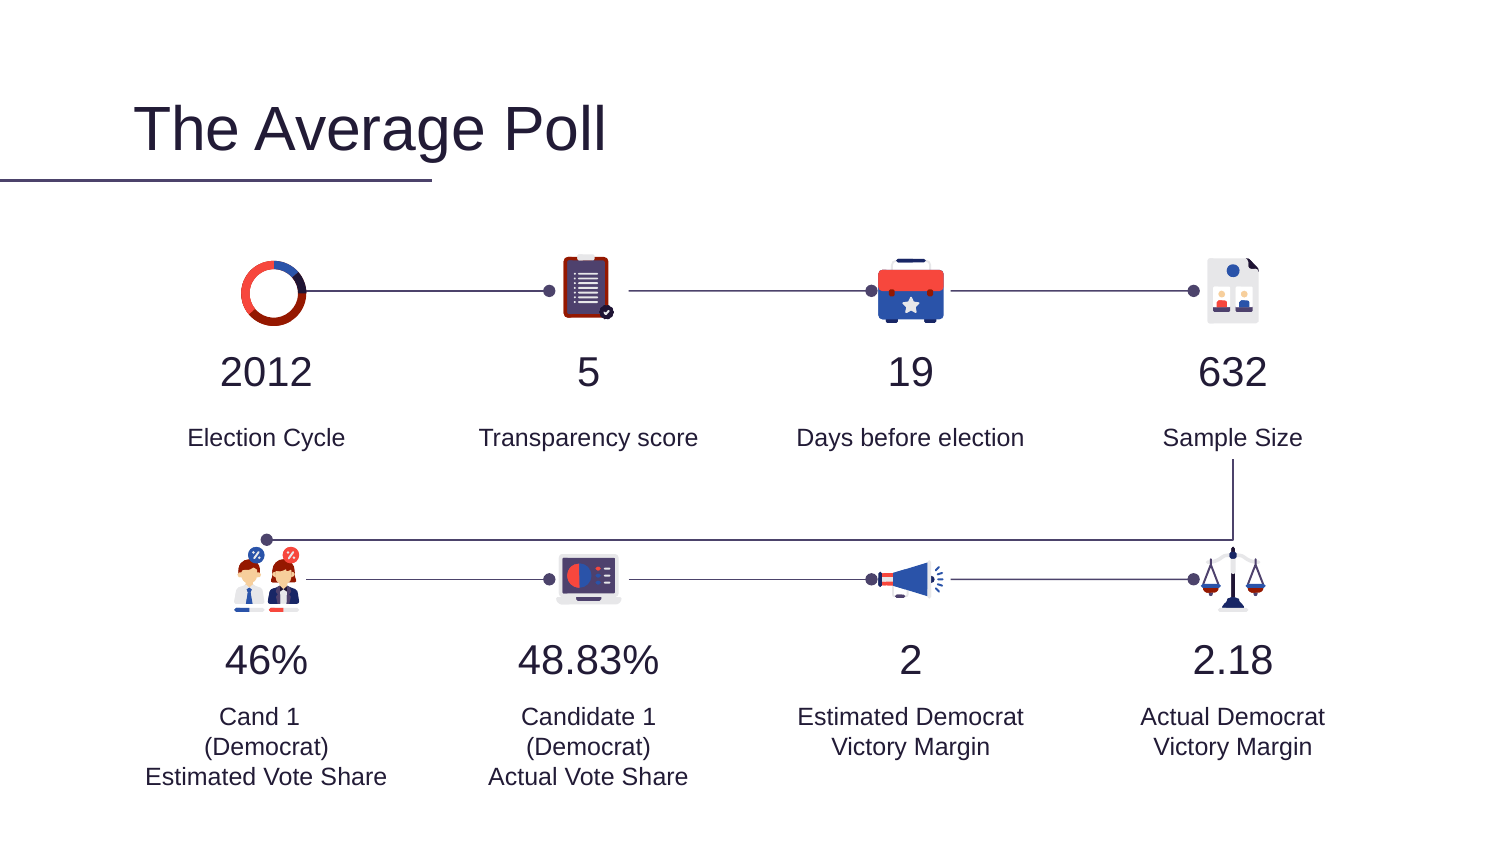

# The Average Poll

2012
5
19
632
Election Cycle
Transparency score
Days before election
Sample Size

46%
48.83%
2
2.18
Cand 1
(Democrat)
Estimated Vote Share
Candidate 1
(Democrat)
Actual Vote Share
Estimated Democrat
Victory Margin
Actual Democrat Victory Margin